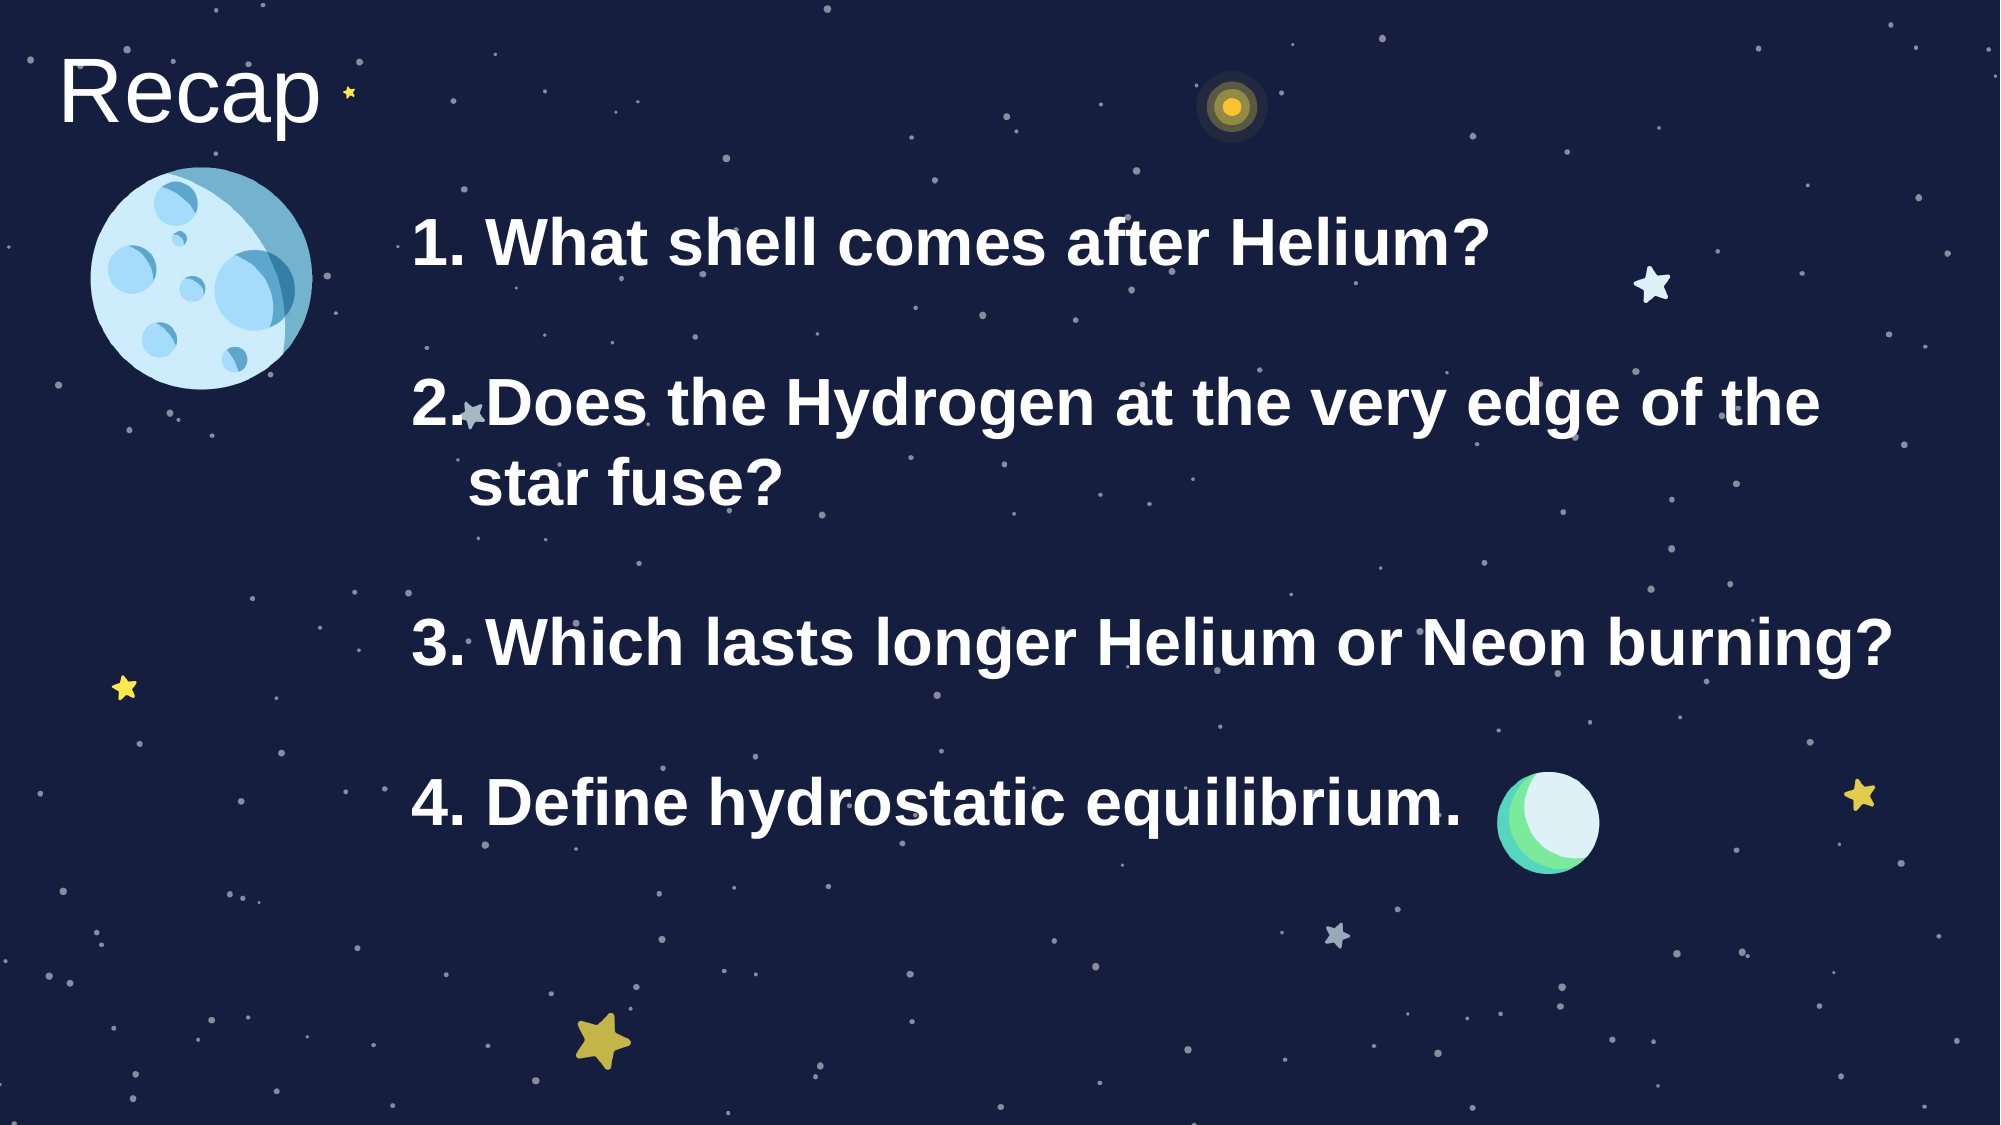

Recap
 What shell comes after Helium?

 Does the Hydrogen at the very edge of the star fuse?

 Which lasts longer Helium or Neon burning?

 Define hydrostatic equilibrium.